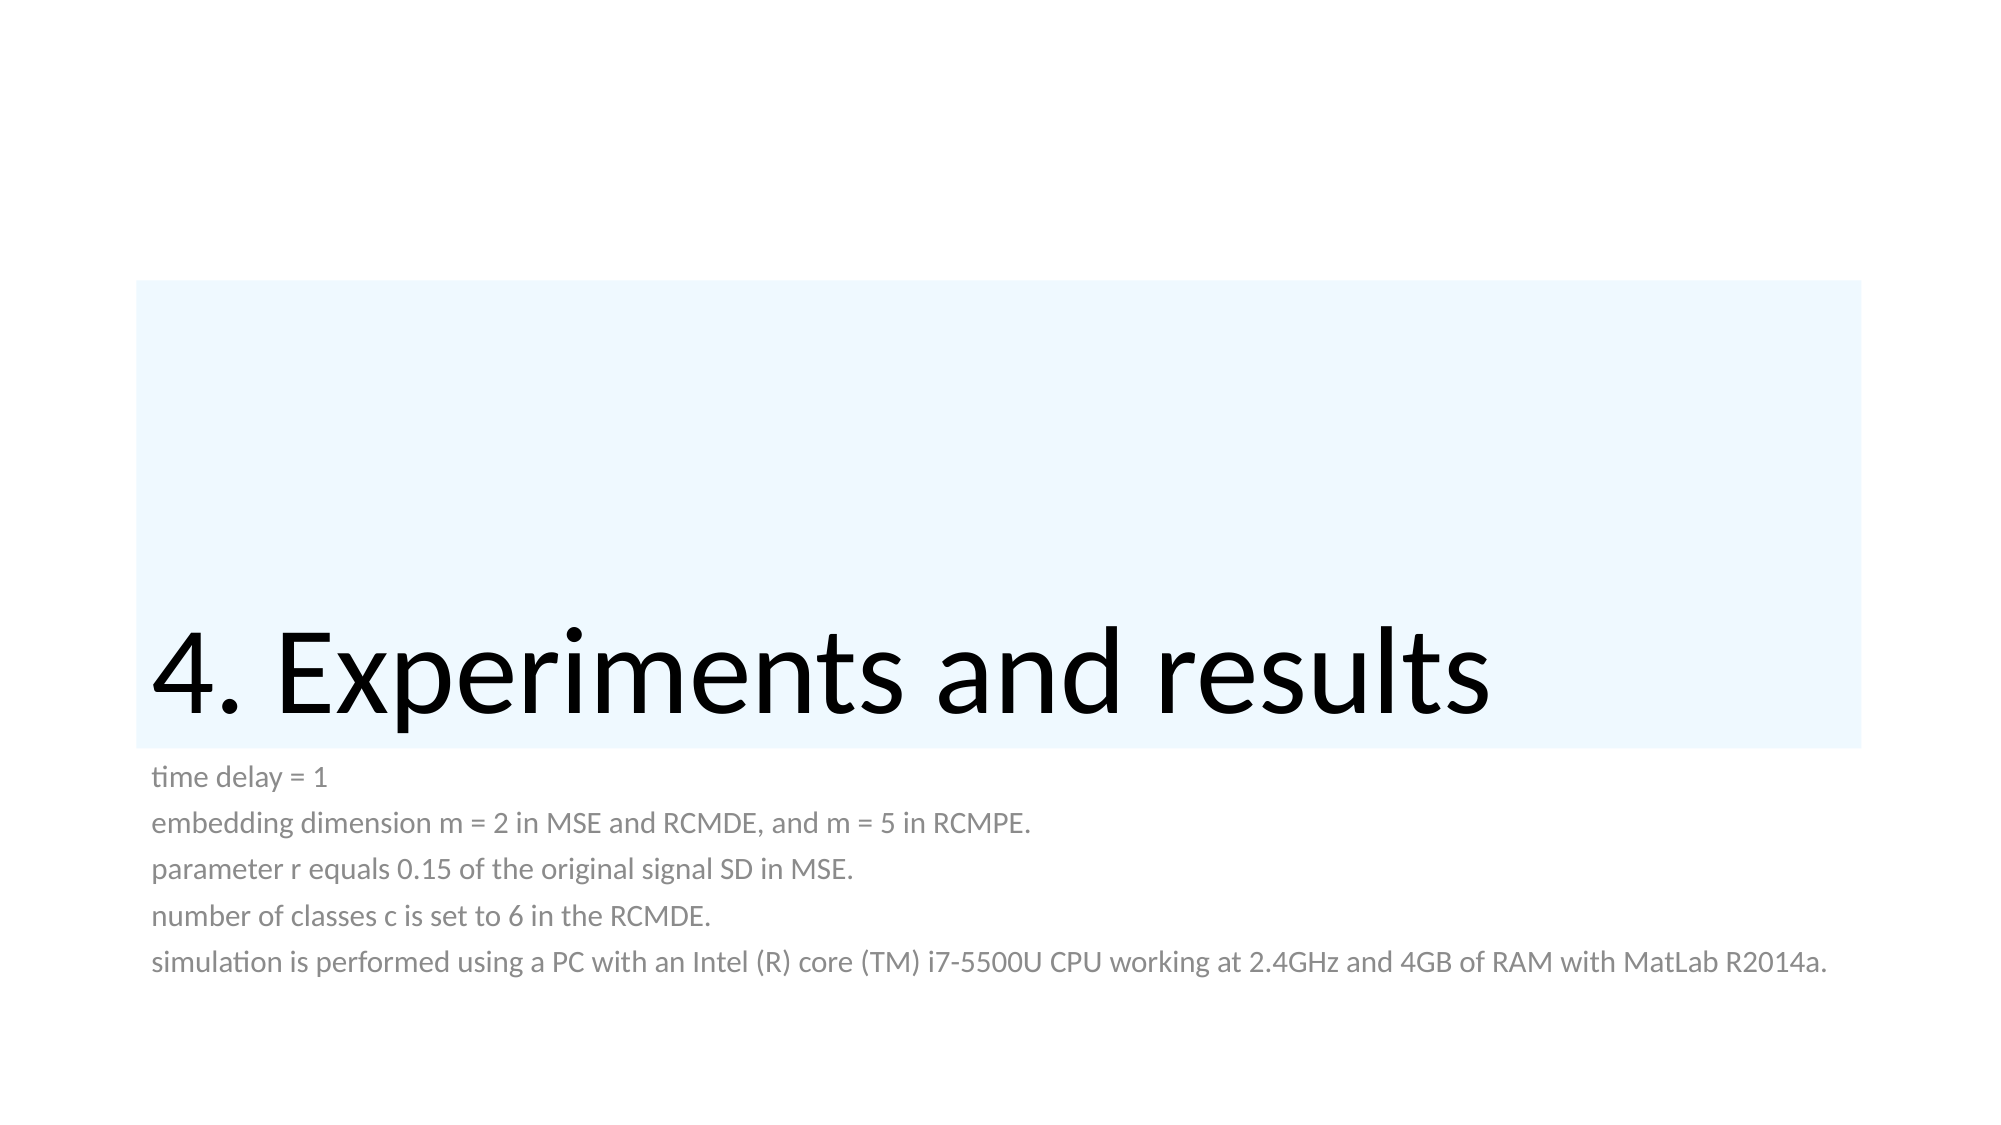

# 4. Experiments and results
time delay = 1
embedding dimension m = 2 in MSE and RCMDE, and m = 5 in RCMPE.
parameter r equals 0.15 of the original signal SD in MSE.
number of classes c is set to 6 in the RCMDE.
simulation is performed using a PC with an Intel (R) core (TM) i7-5500U CPU working at 2.4GHz and 4GB of RAM with MatLab R2014a.